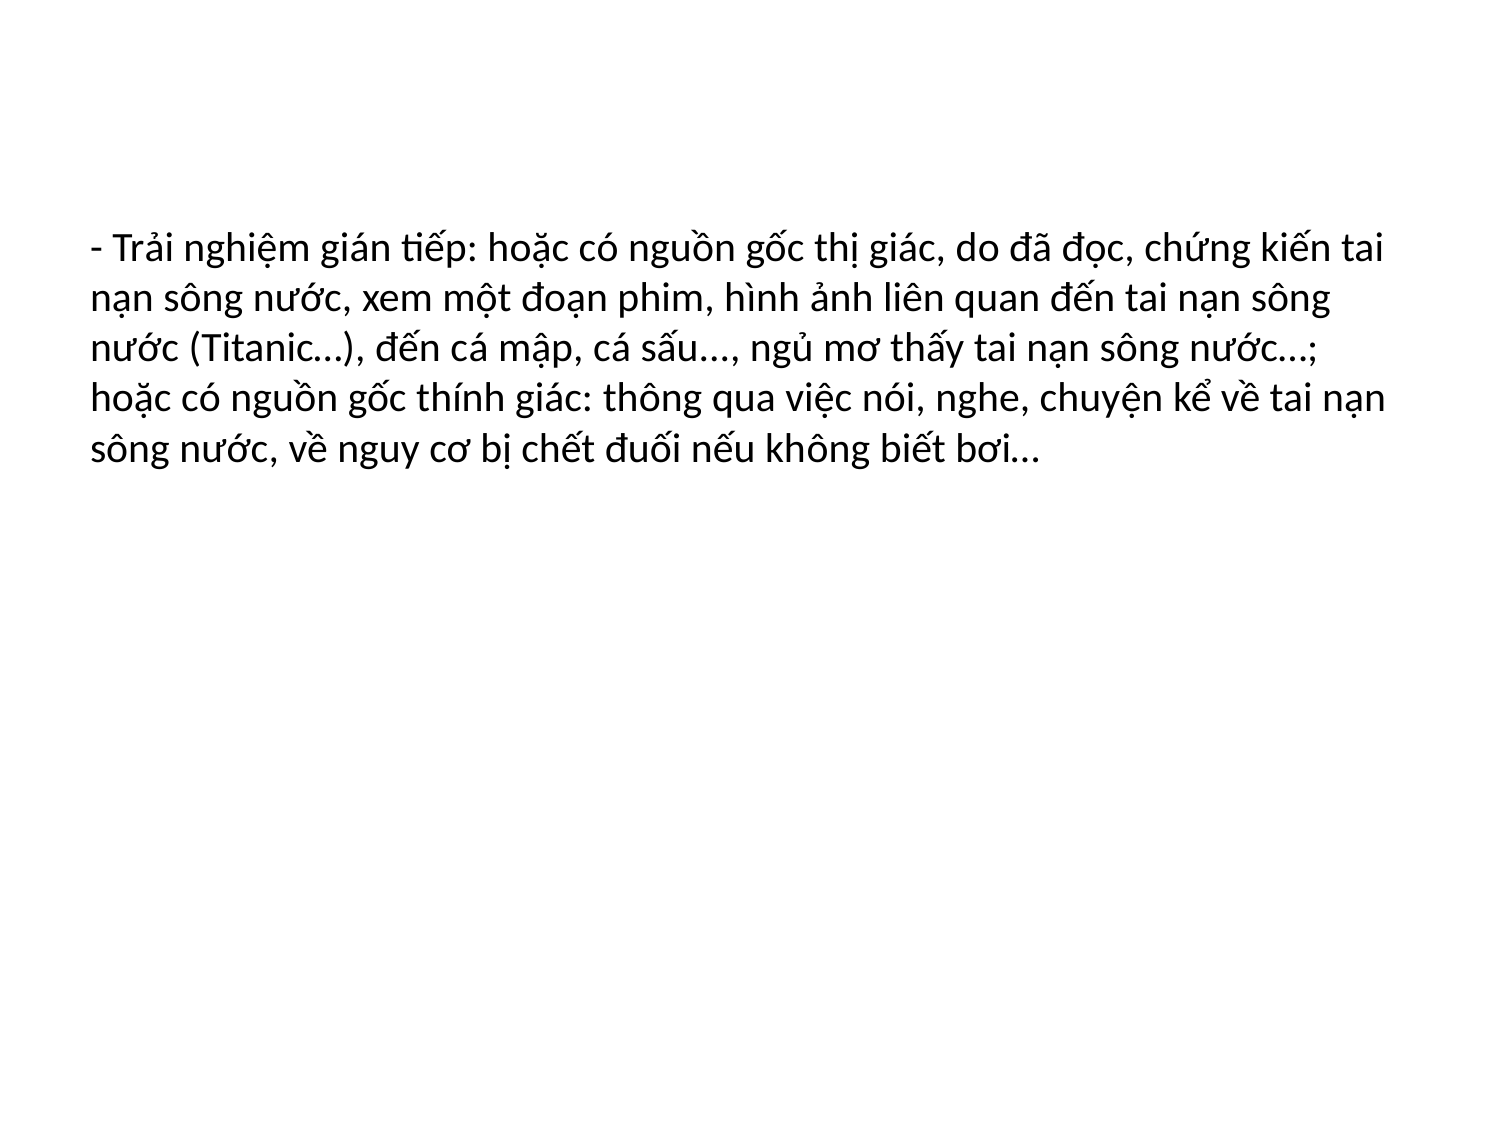

- Trải nghiệm gián tiếp: hoặc có nguồn gốc thị giác, do đã đọc, chứng kiến tai nạn sông nước, xem một đoạn phim, hình ảnh liên quan đến tai nạn sông nước (Titanic…), đến cá mập, cá sấu..., ngủ mơ thấy tai nạn sông nước…; hoặc có nguồn gốc thính giác: thông qua việc nói, nghe, chuyện kể về tai nạn sông nước, về nguy cơ bị chết đuối nếu không biết bơi…